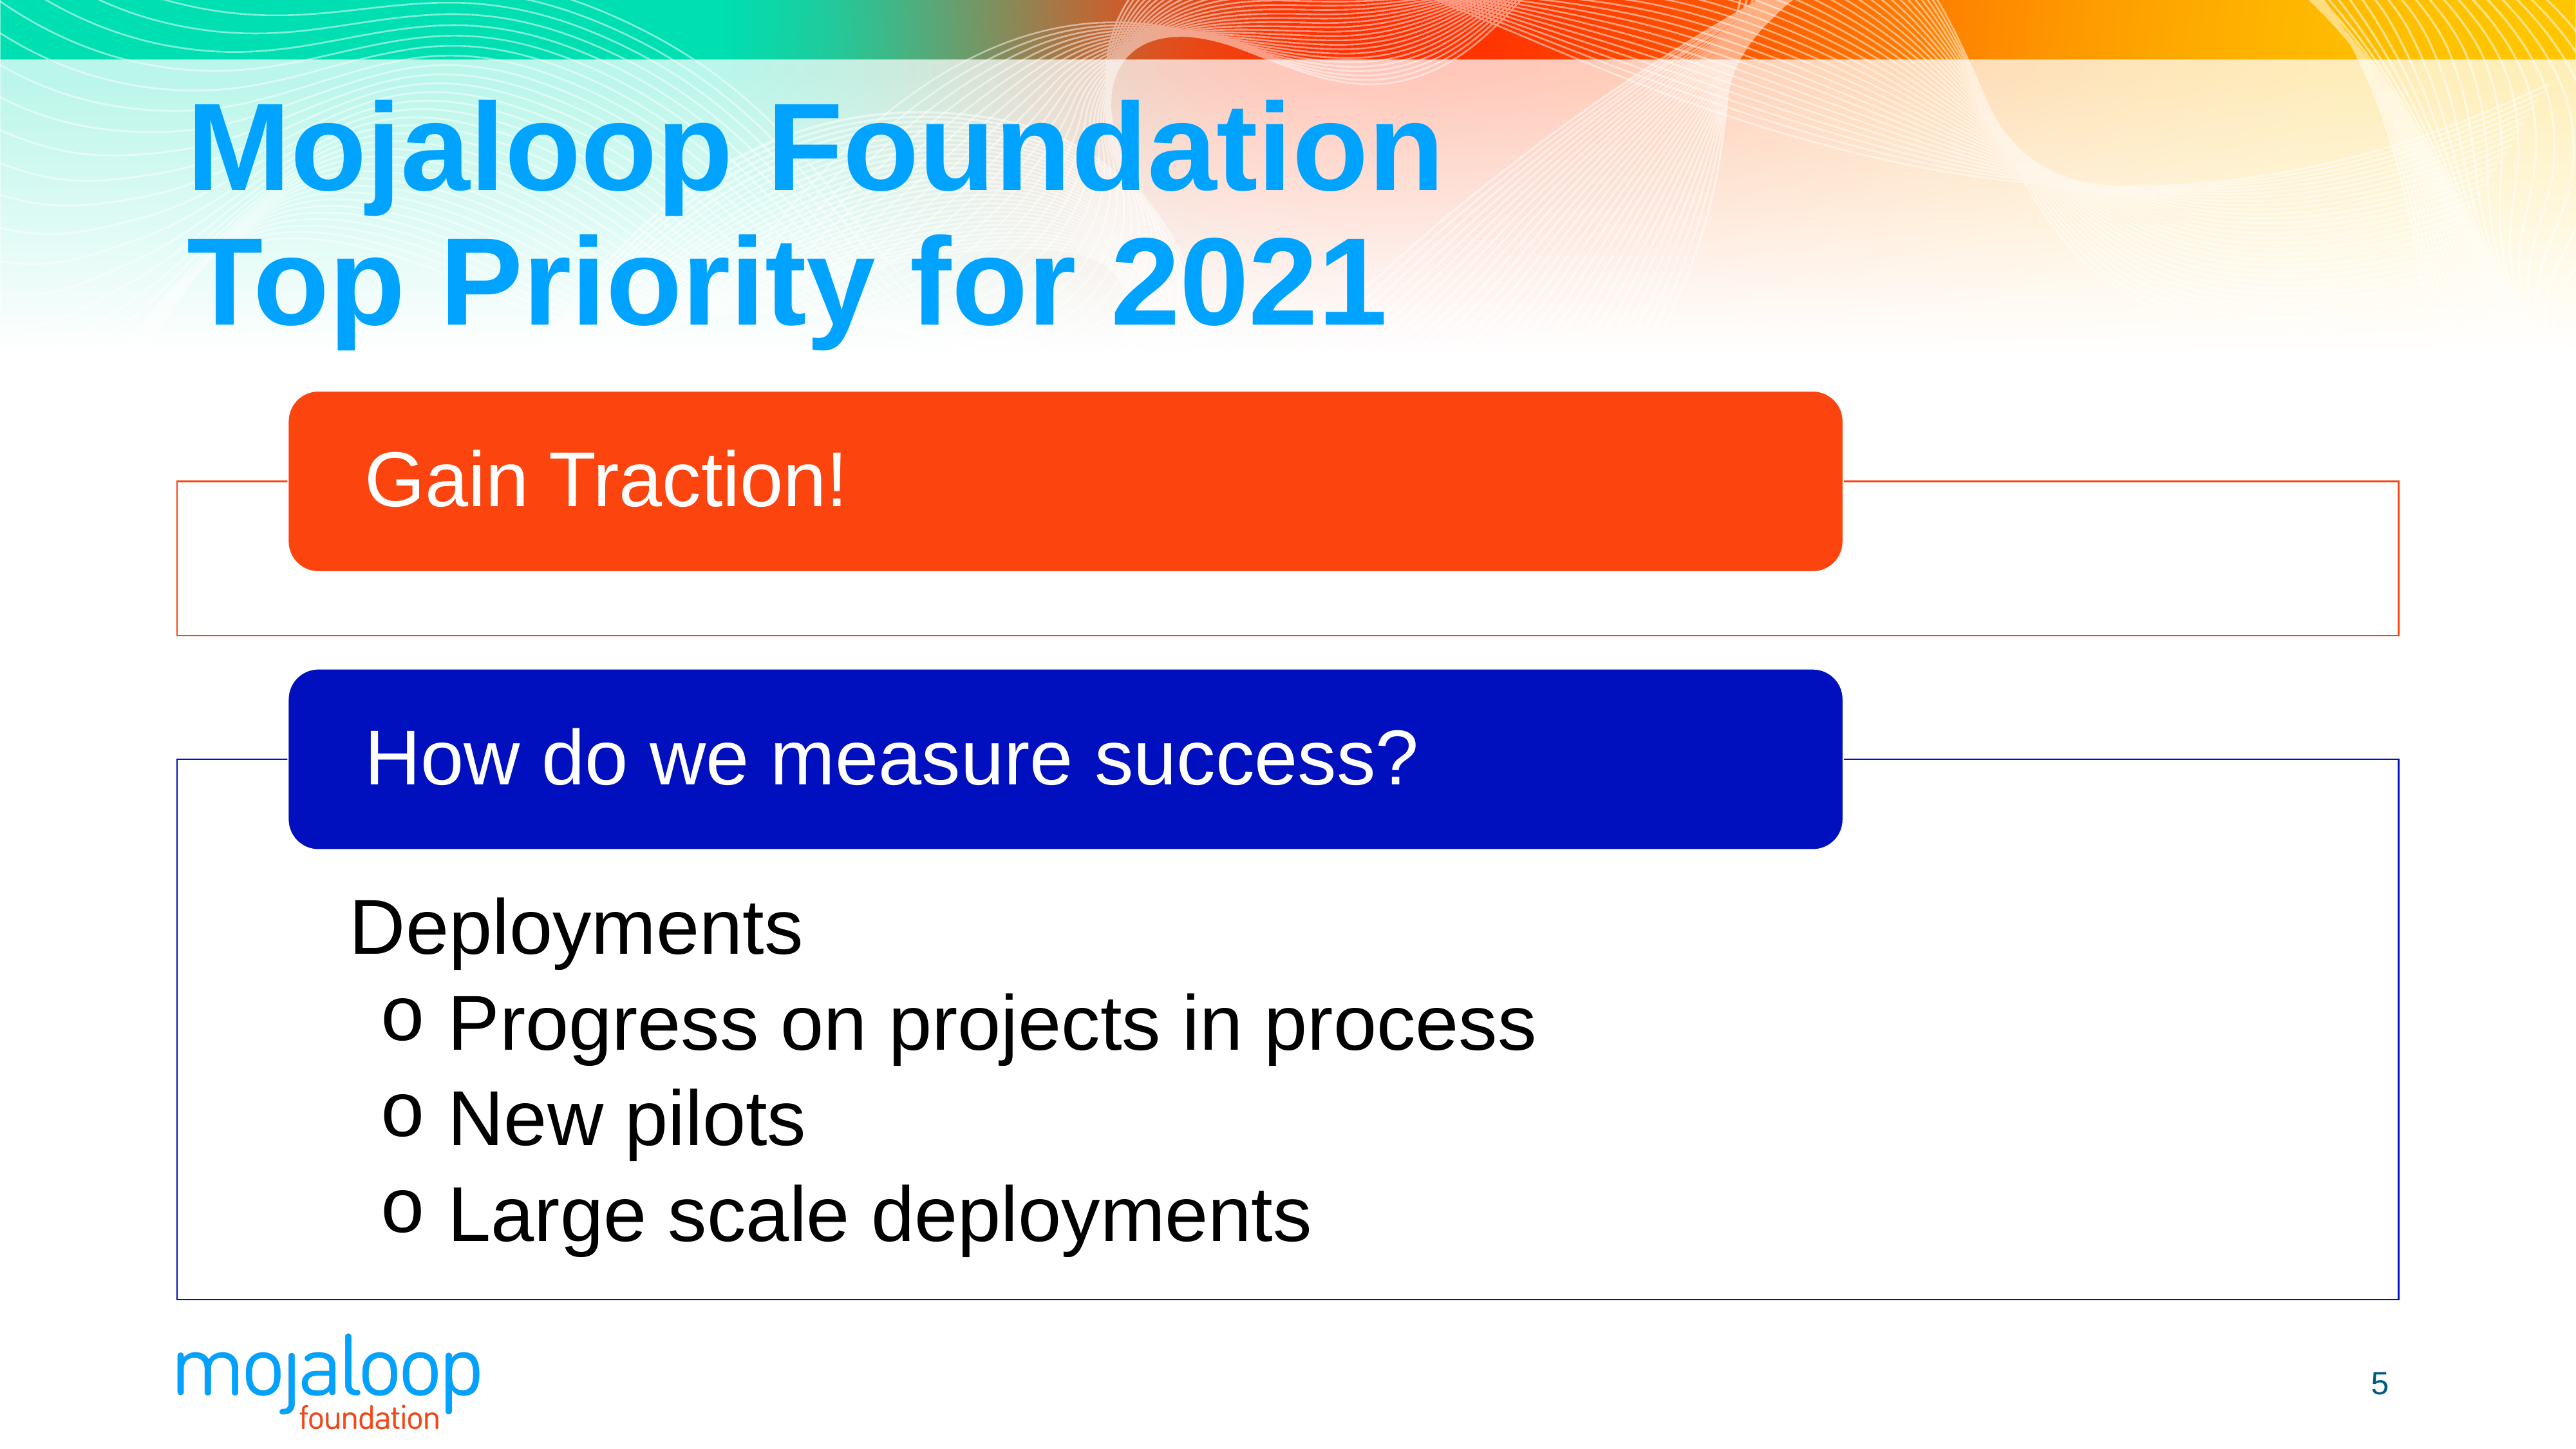

# Mojaloop Foundation Top Priority for 2021
Gain Traction!
Deployments
 Progress on projects in process
 New pilots
 Large scale deployments
How do we measure success?
5